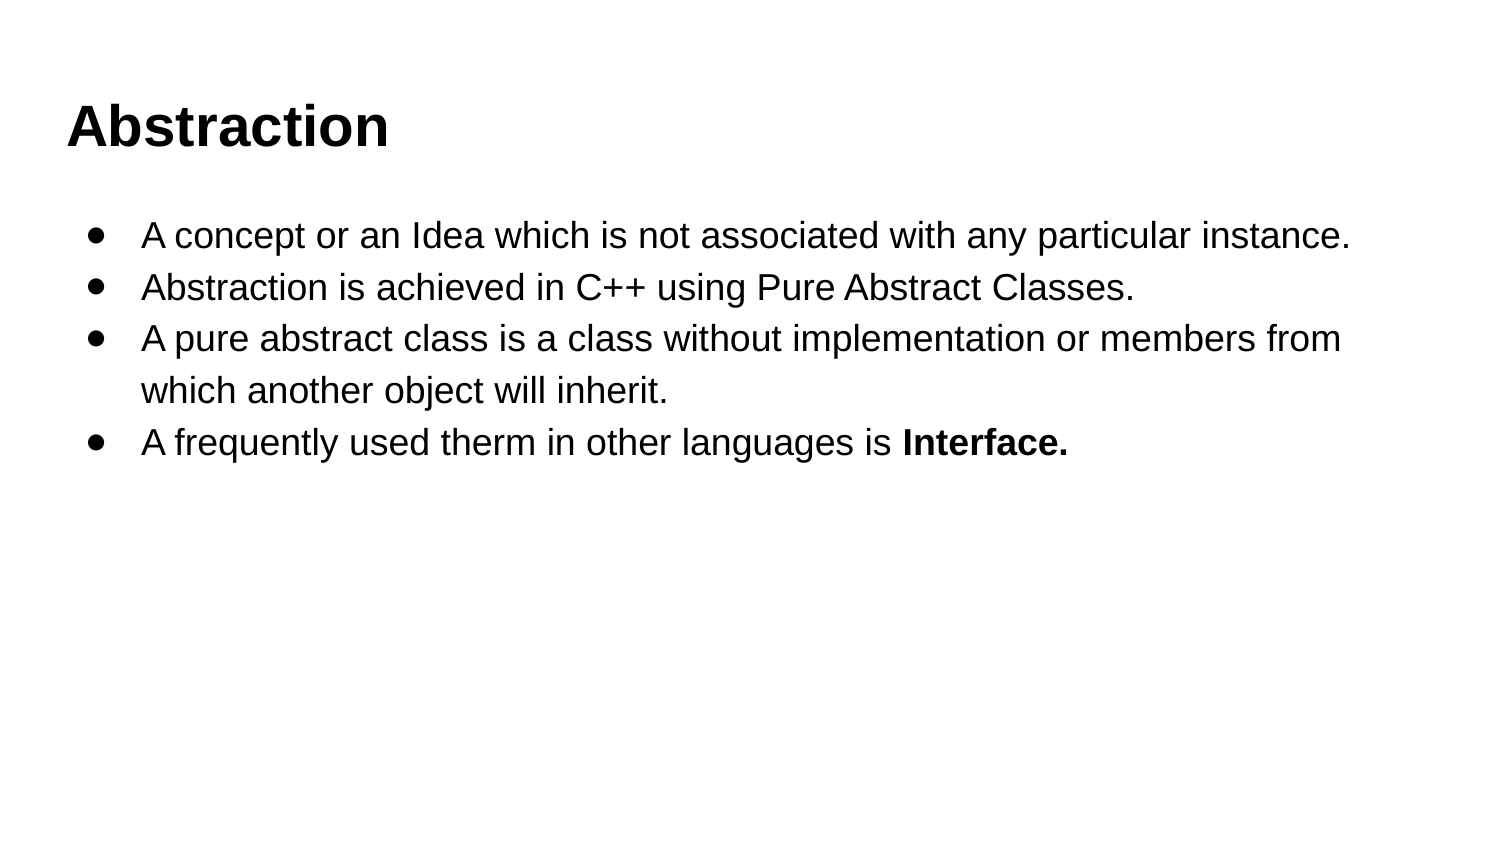

# Abstraction
A concept or an Idea which is not associated with any particular instance.
Abstraction is achieved in C++ using Pure Abstract Classes.
A pure abstract class is a class without implementation or members from which another object will inherit.
A frequently used therm in other languages is Interface.